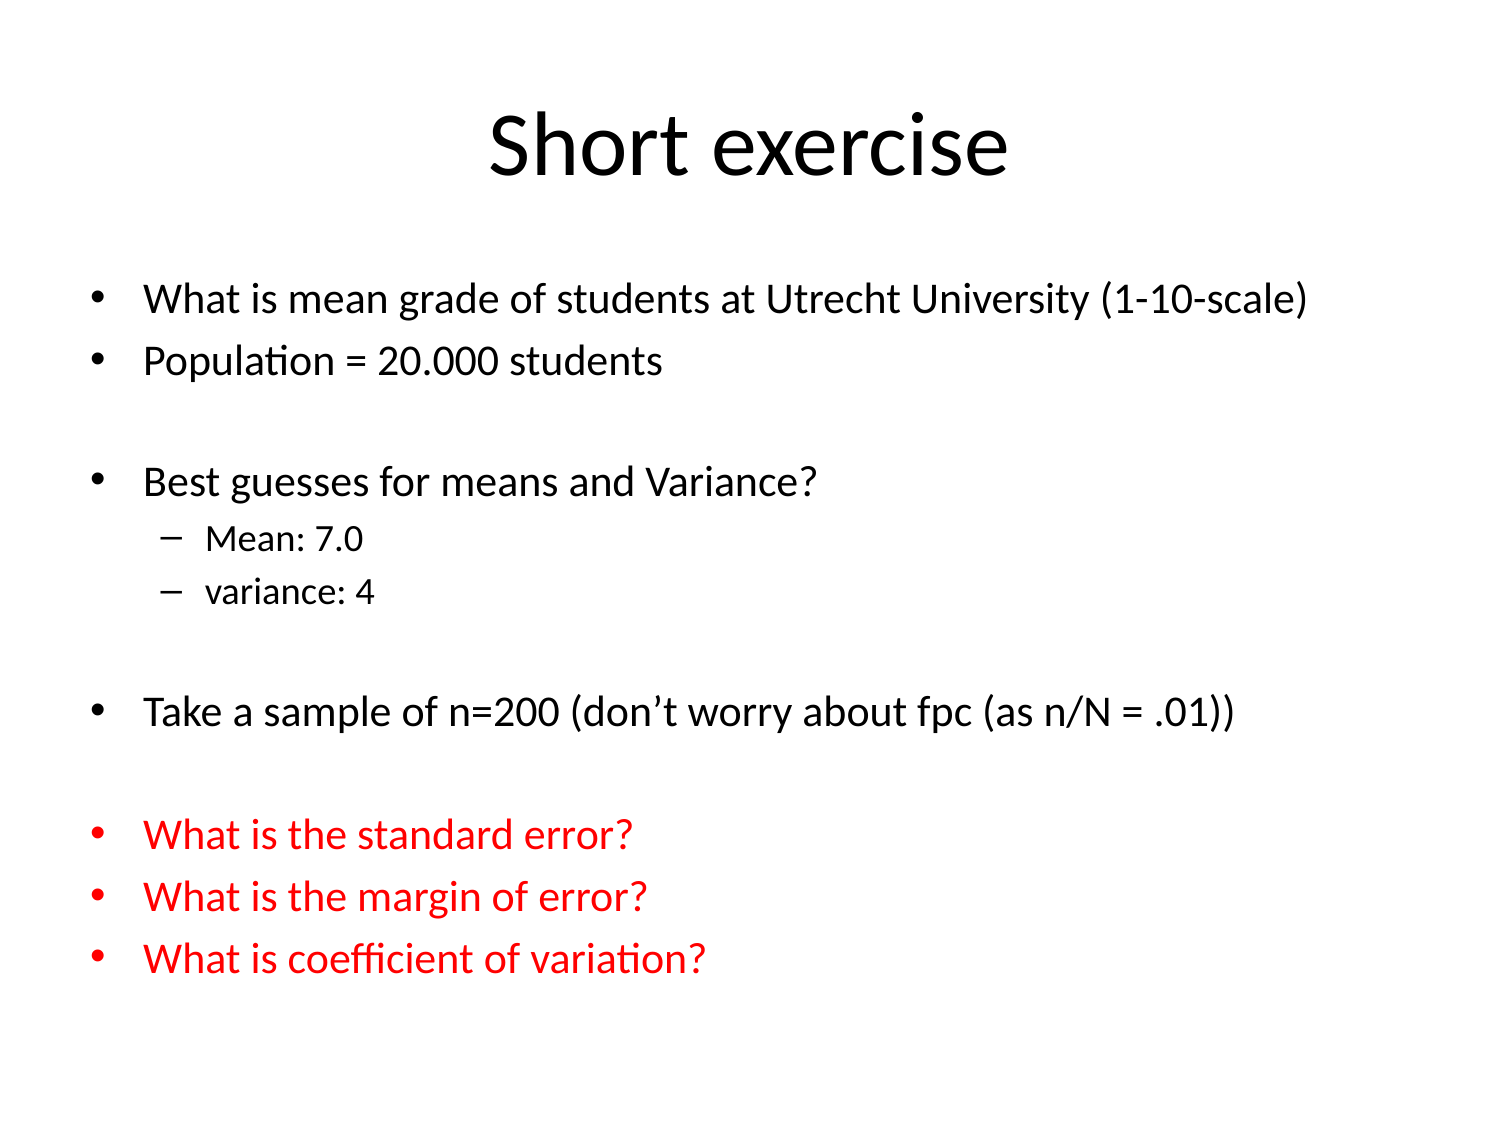

# Short exercise
What is mean grade of students at Utrecht University (1-10-scale)
Population = 20.000 students

Best guesses for means and Variance?
Mean: 7.0
variance: 4

Take a sample of n=200 (don’t worry about fpc (as n/N = .01))

What is the standard error?
What is the margin of error?
What is coefficient of variation?